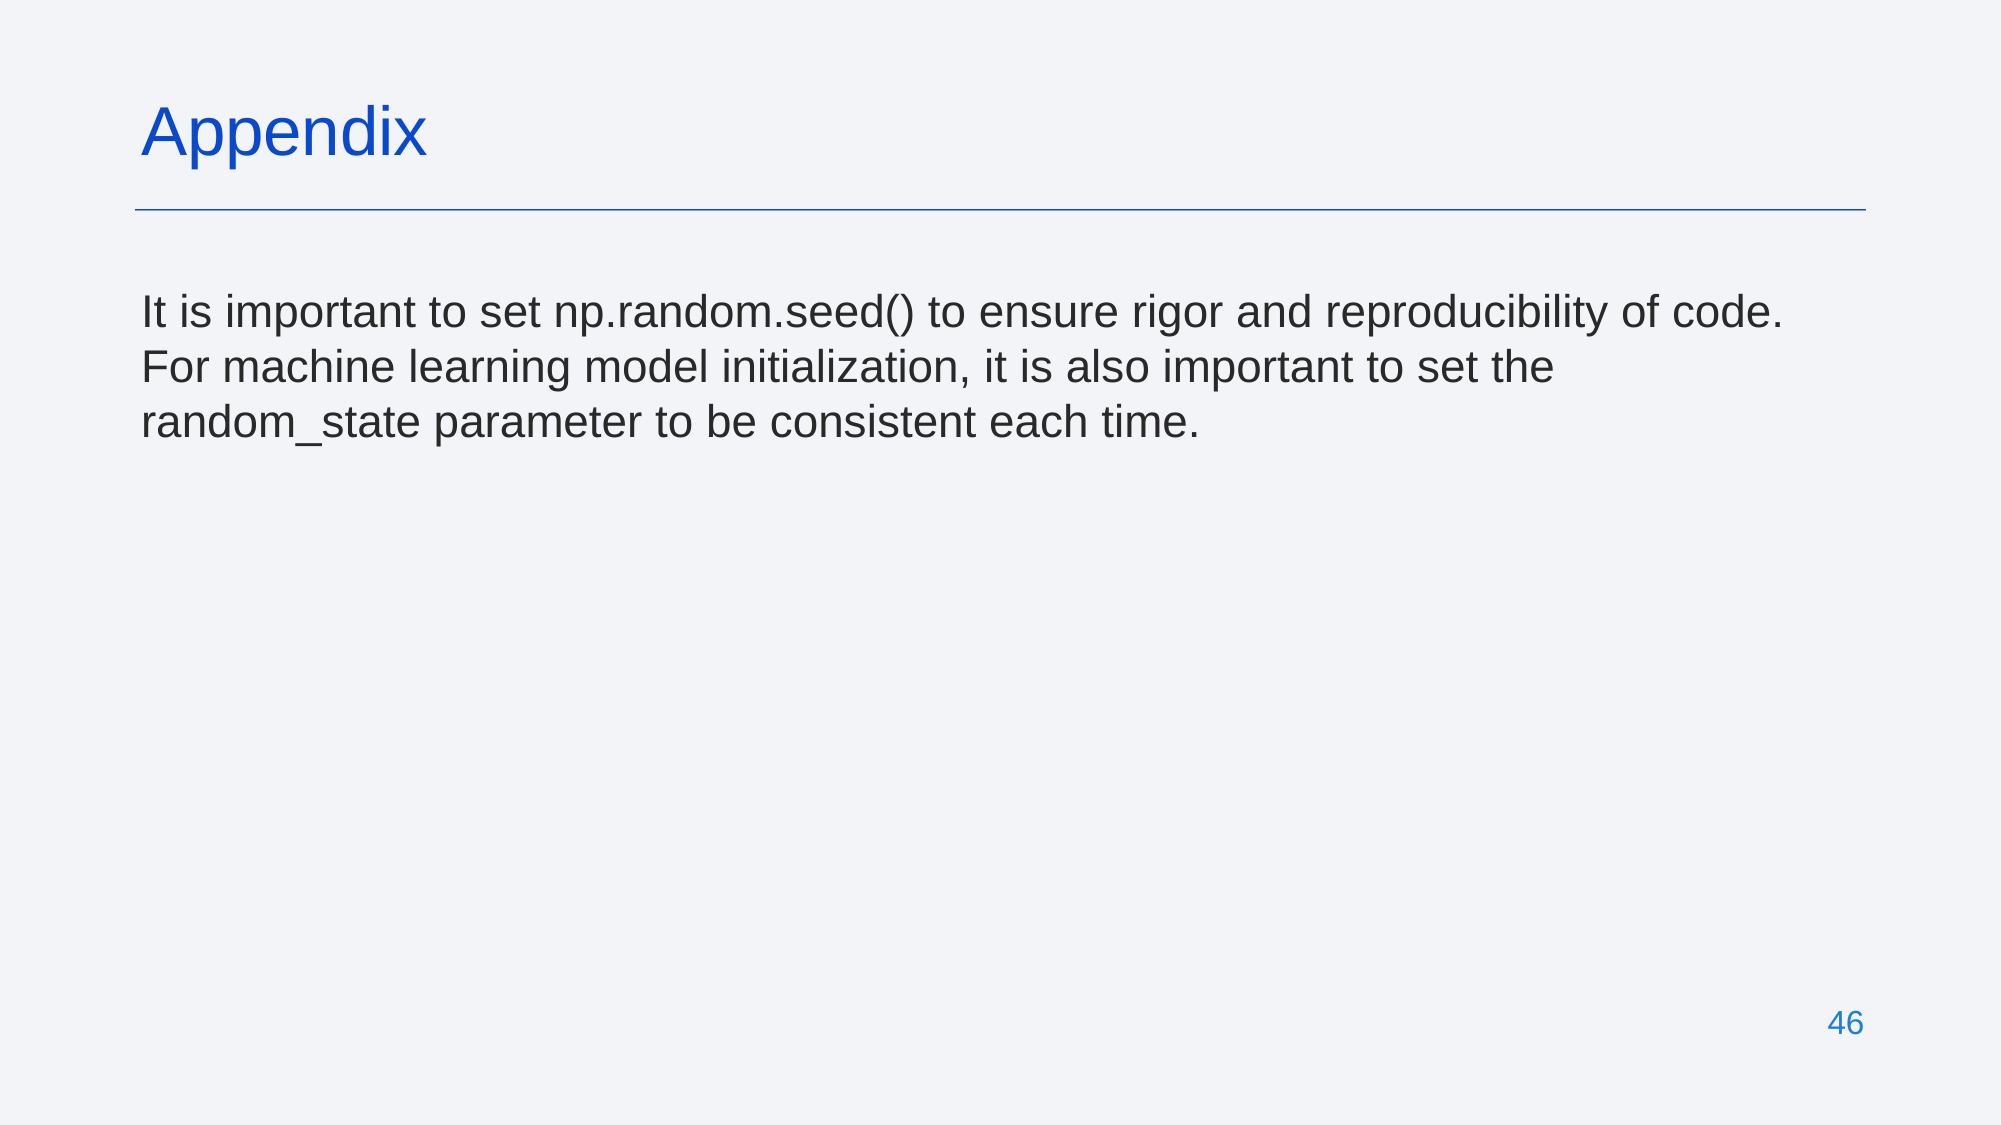

Appendix
It is important to set np.random.seed() to ensure rigor and reproducibility of code. For machine learning model initialization, it is also important to set the random_state parameter to be consistent each time.

46